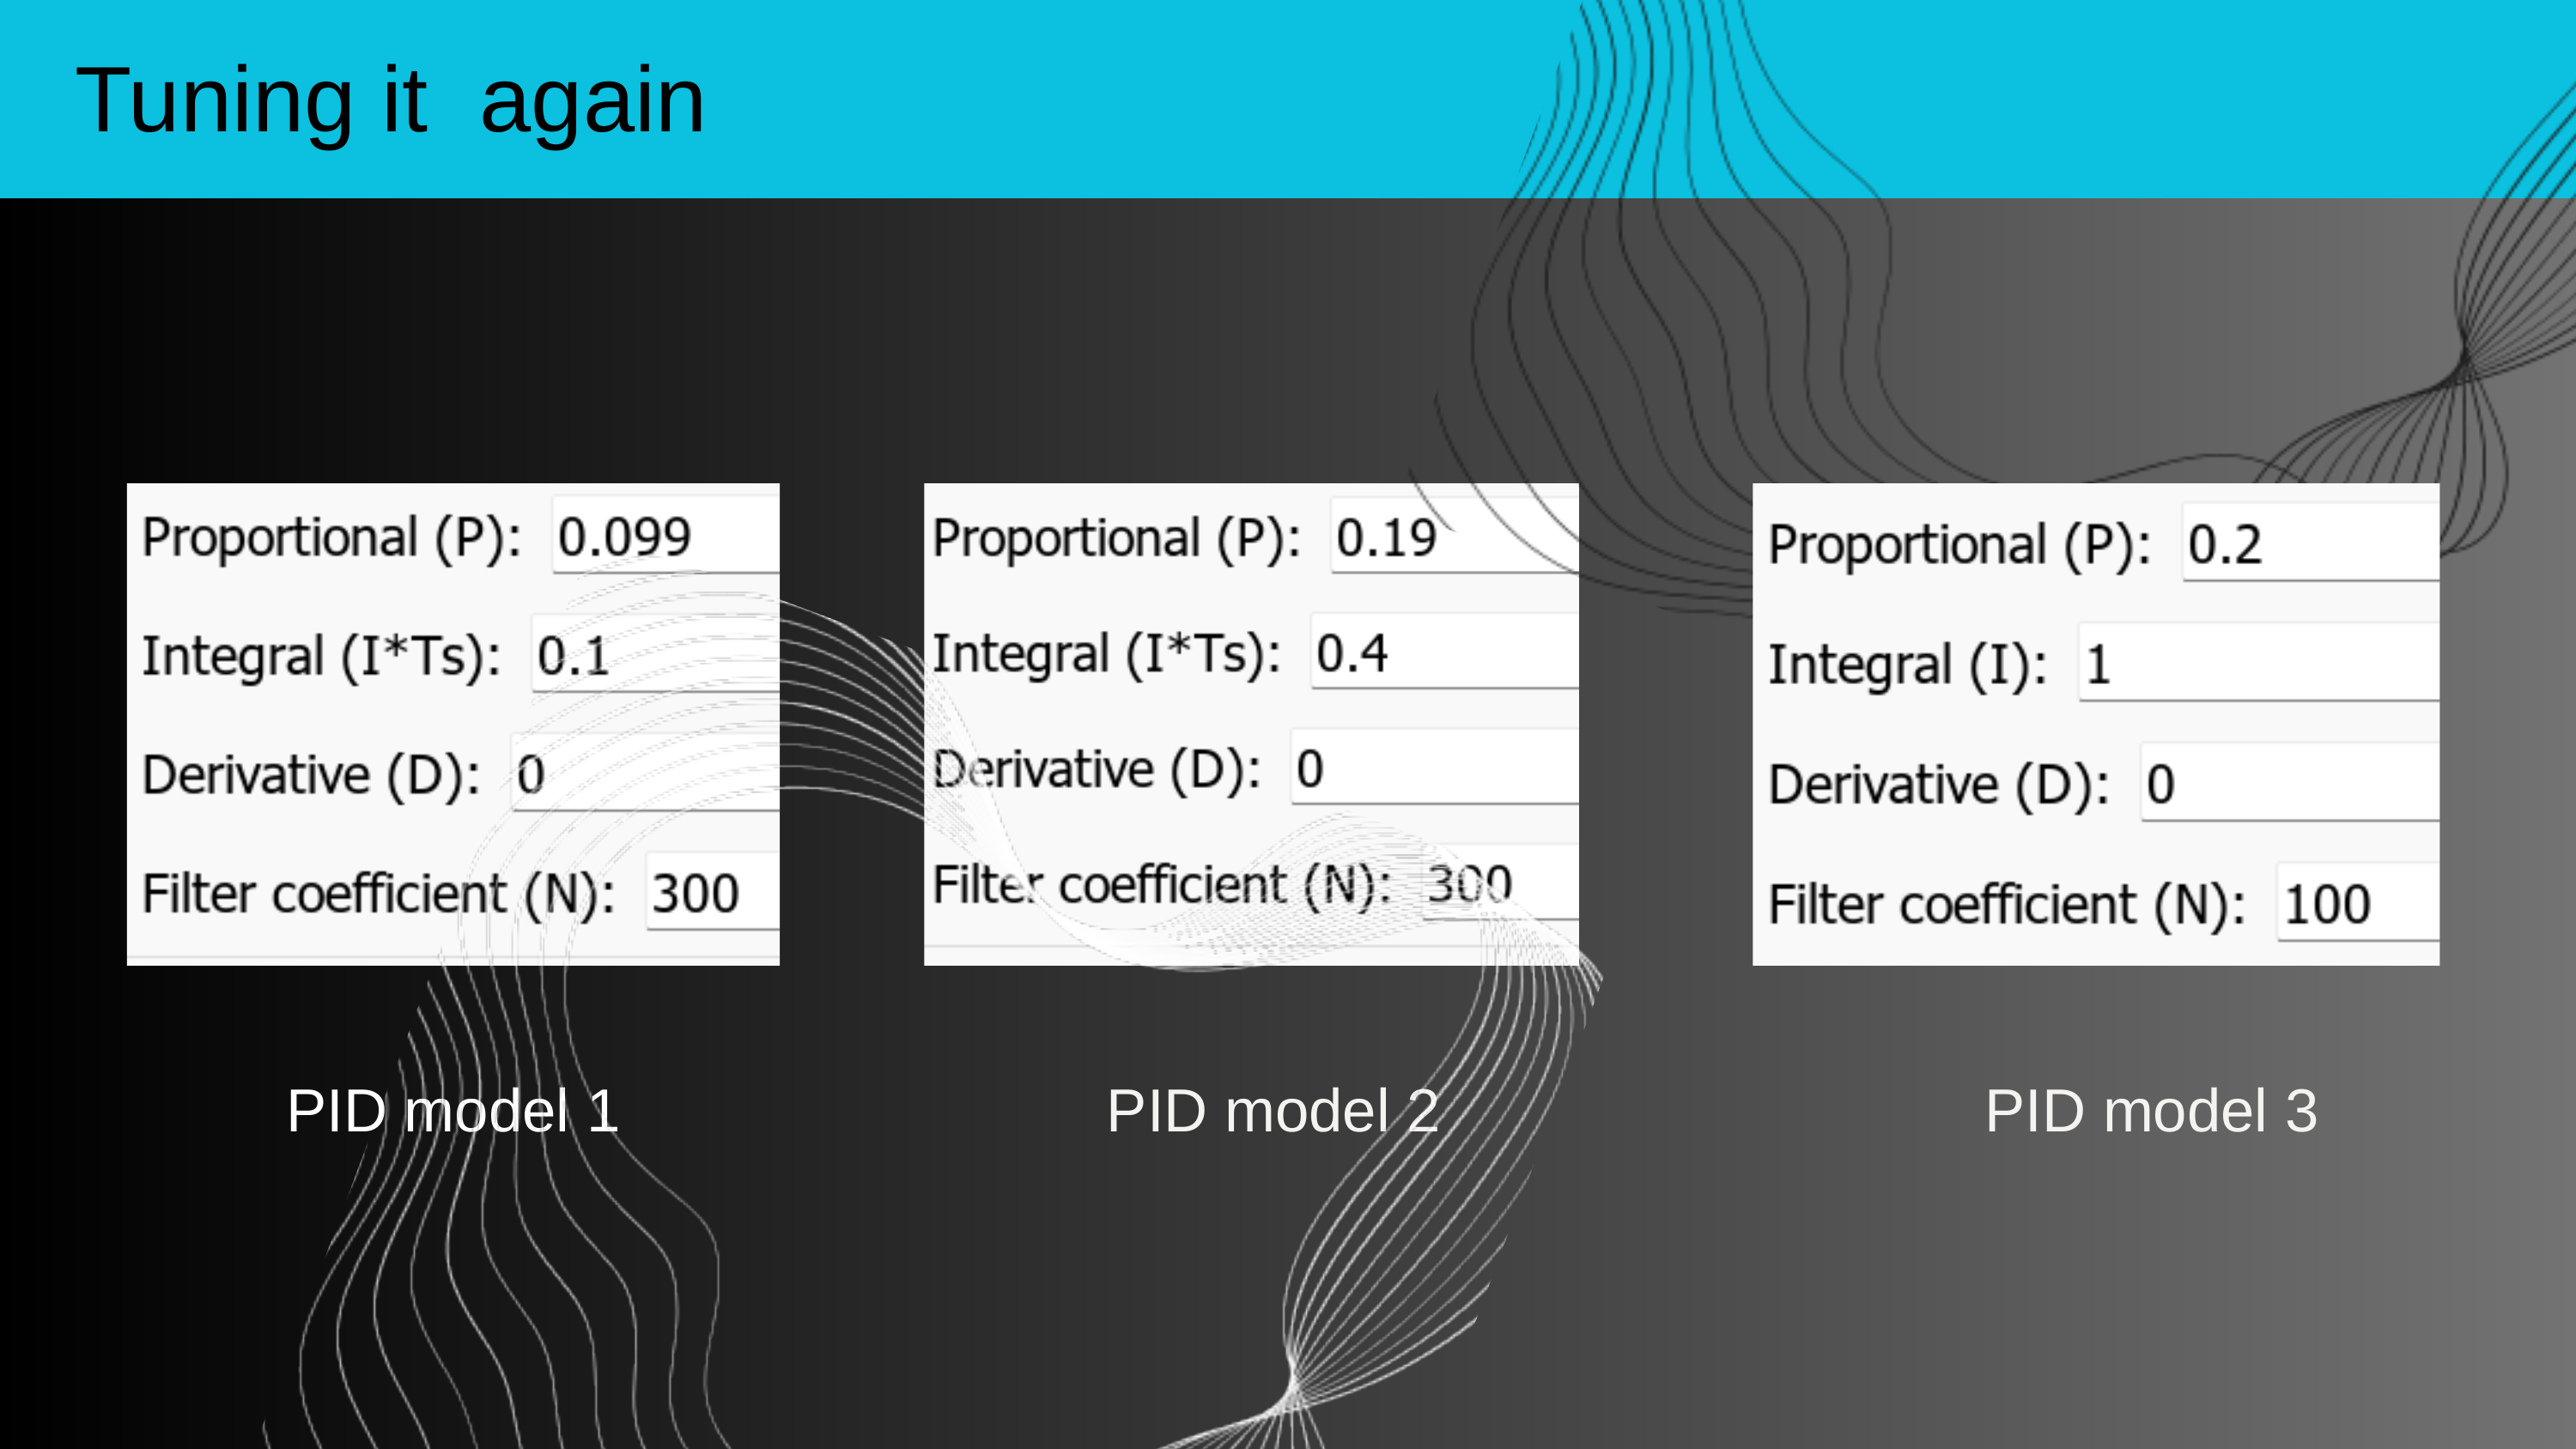

Tuning it  again

PID model 1

PID model 2

PID model 3